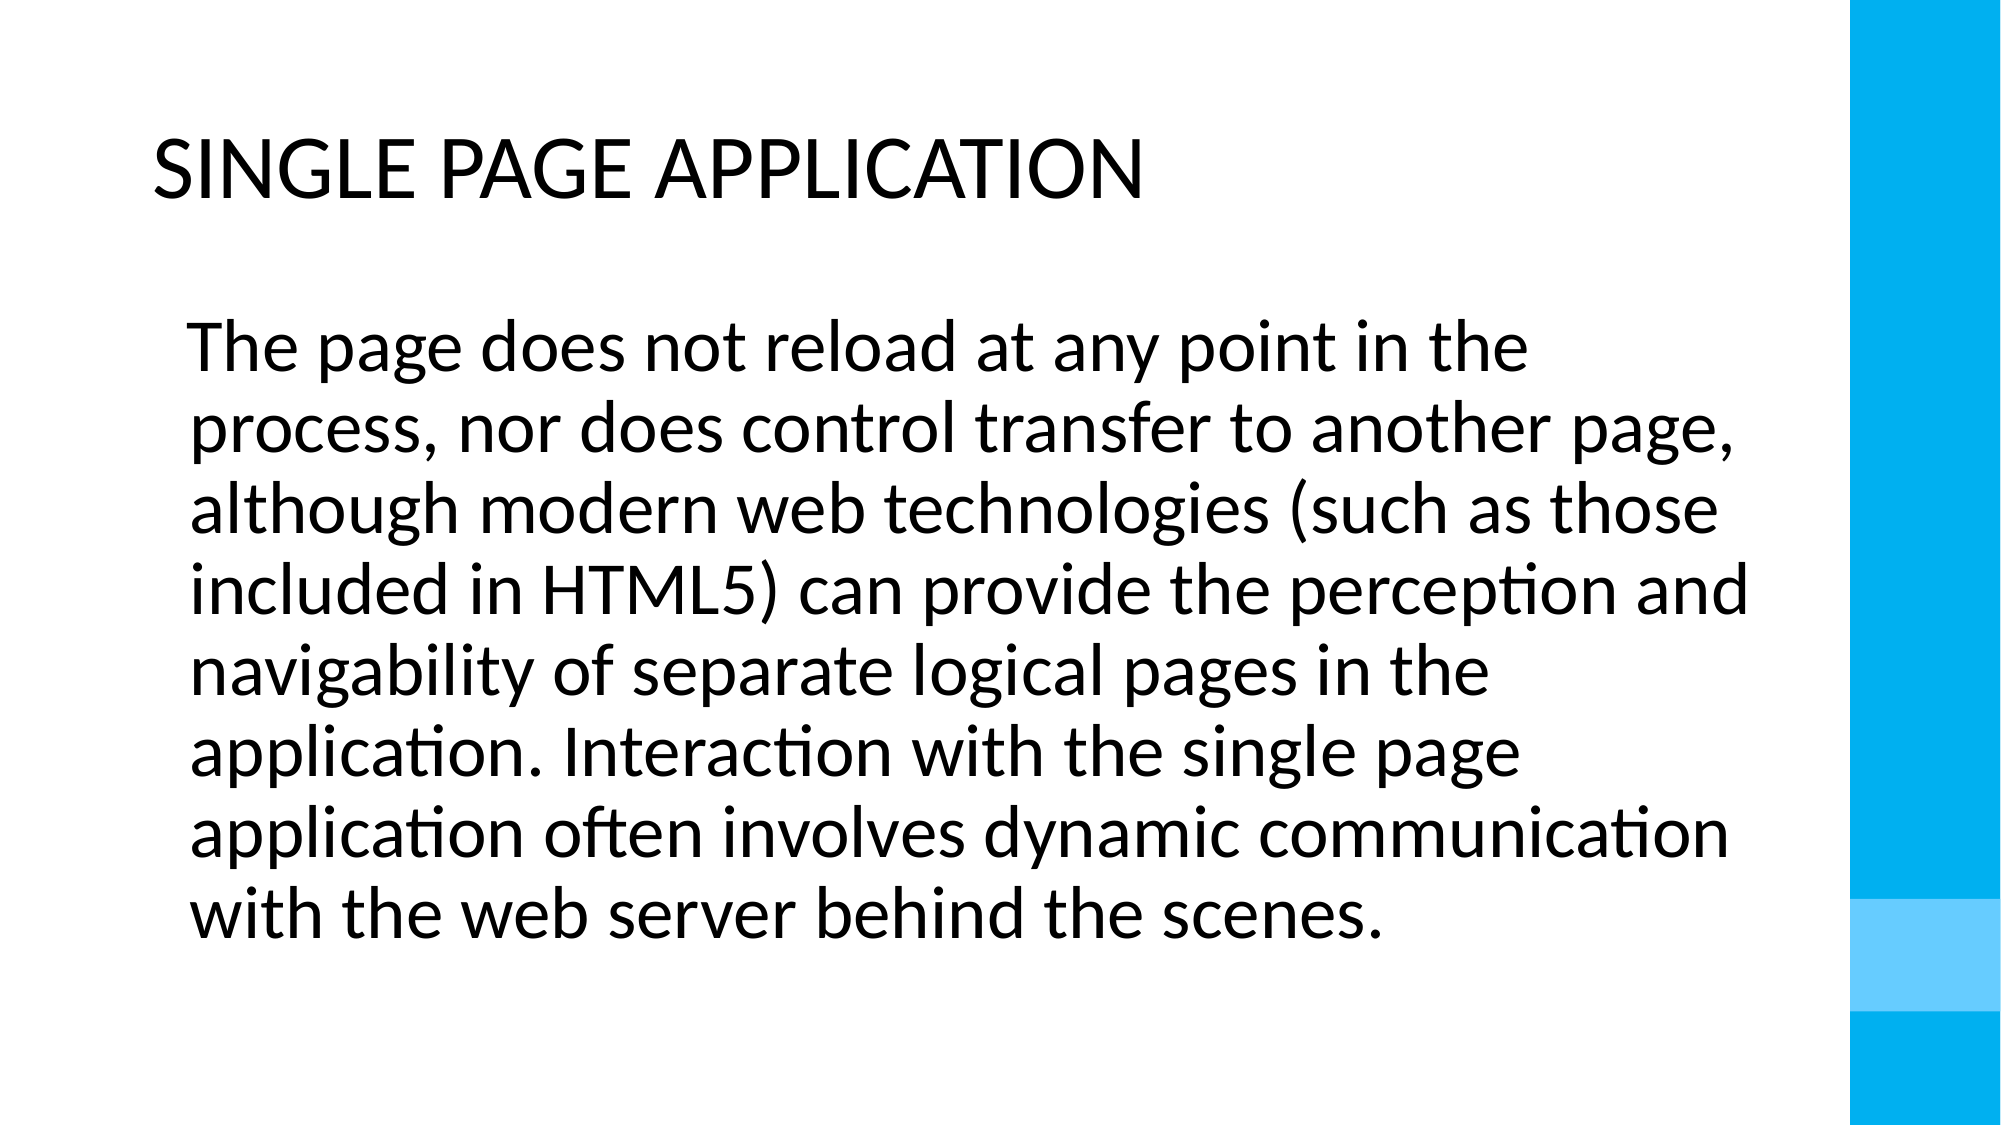

# SINGLE PAGE APPLICATION
  The page does not reload at any point in the process, nor does control transfer to another page, although modern web technologies (such as those included in HTML5) can provide the perception and navigability of separate logical pages in the application. Interaction with the single page application often involves dynamic communication with the web server behind the scenes.